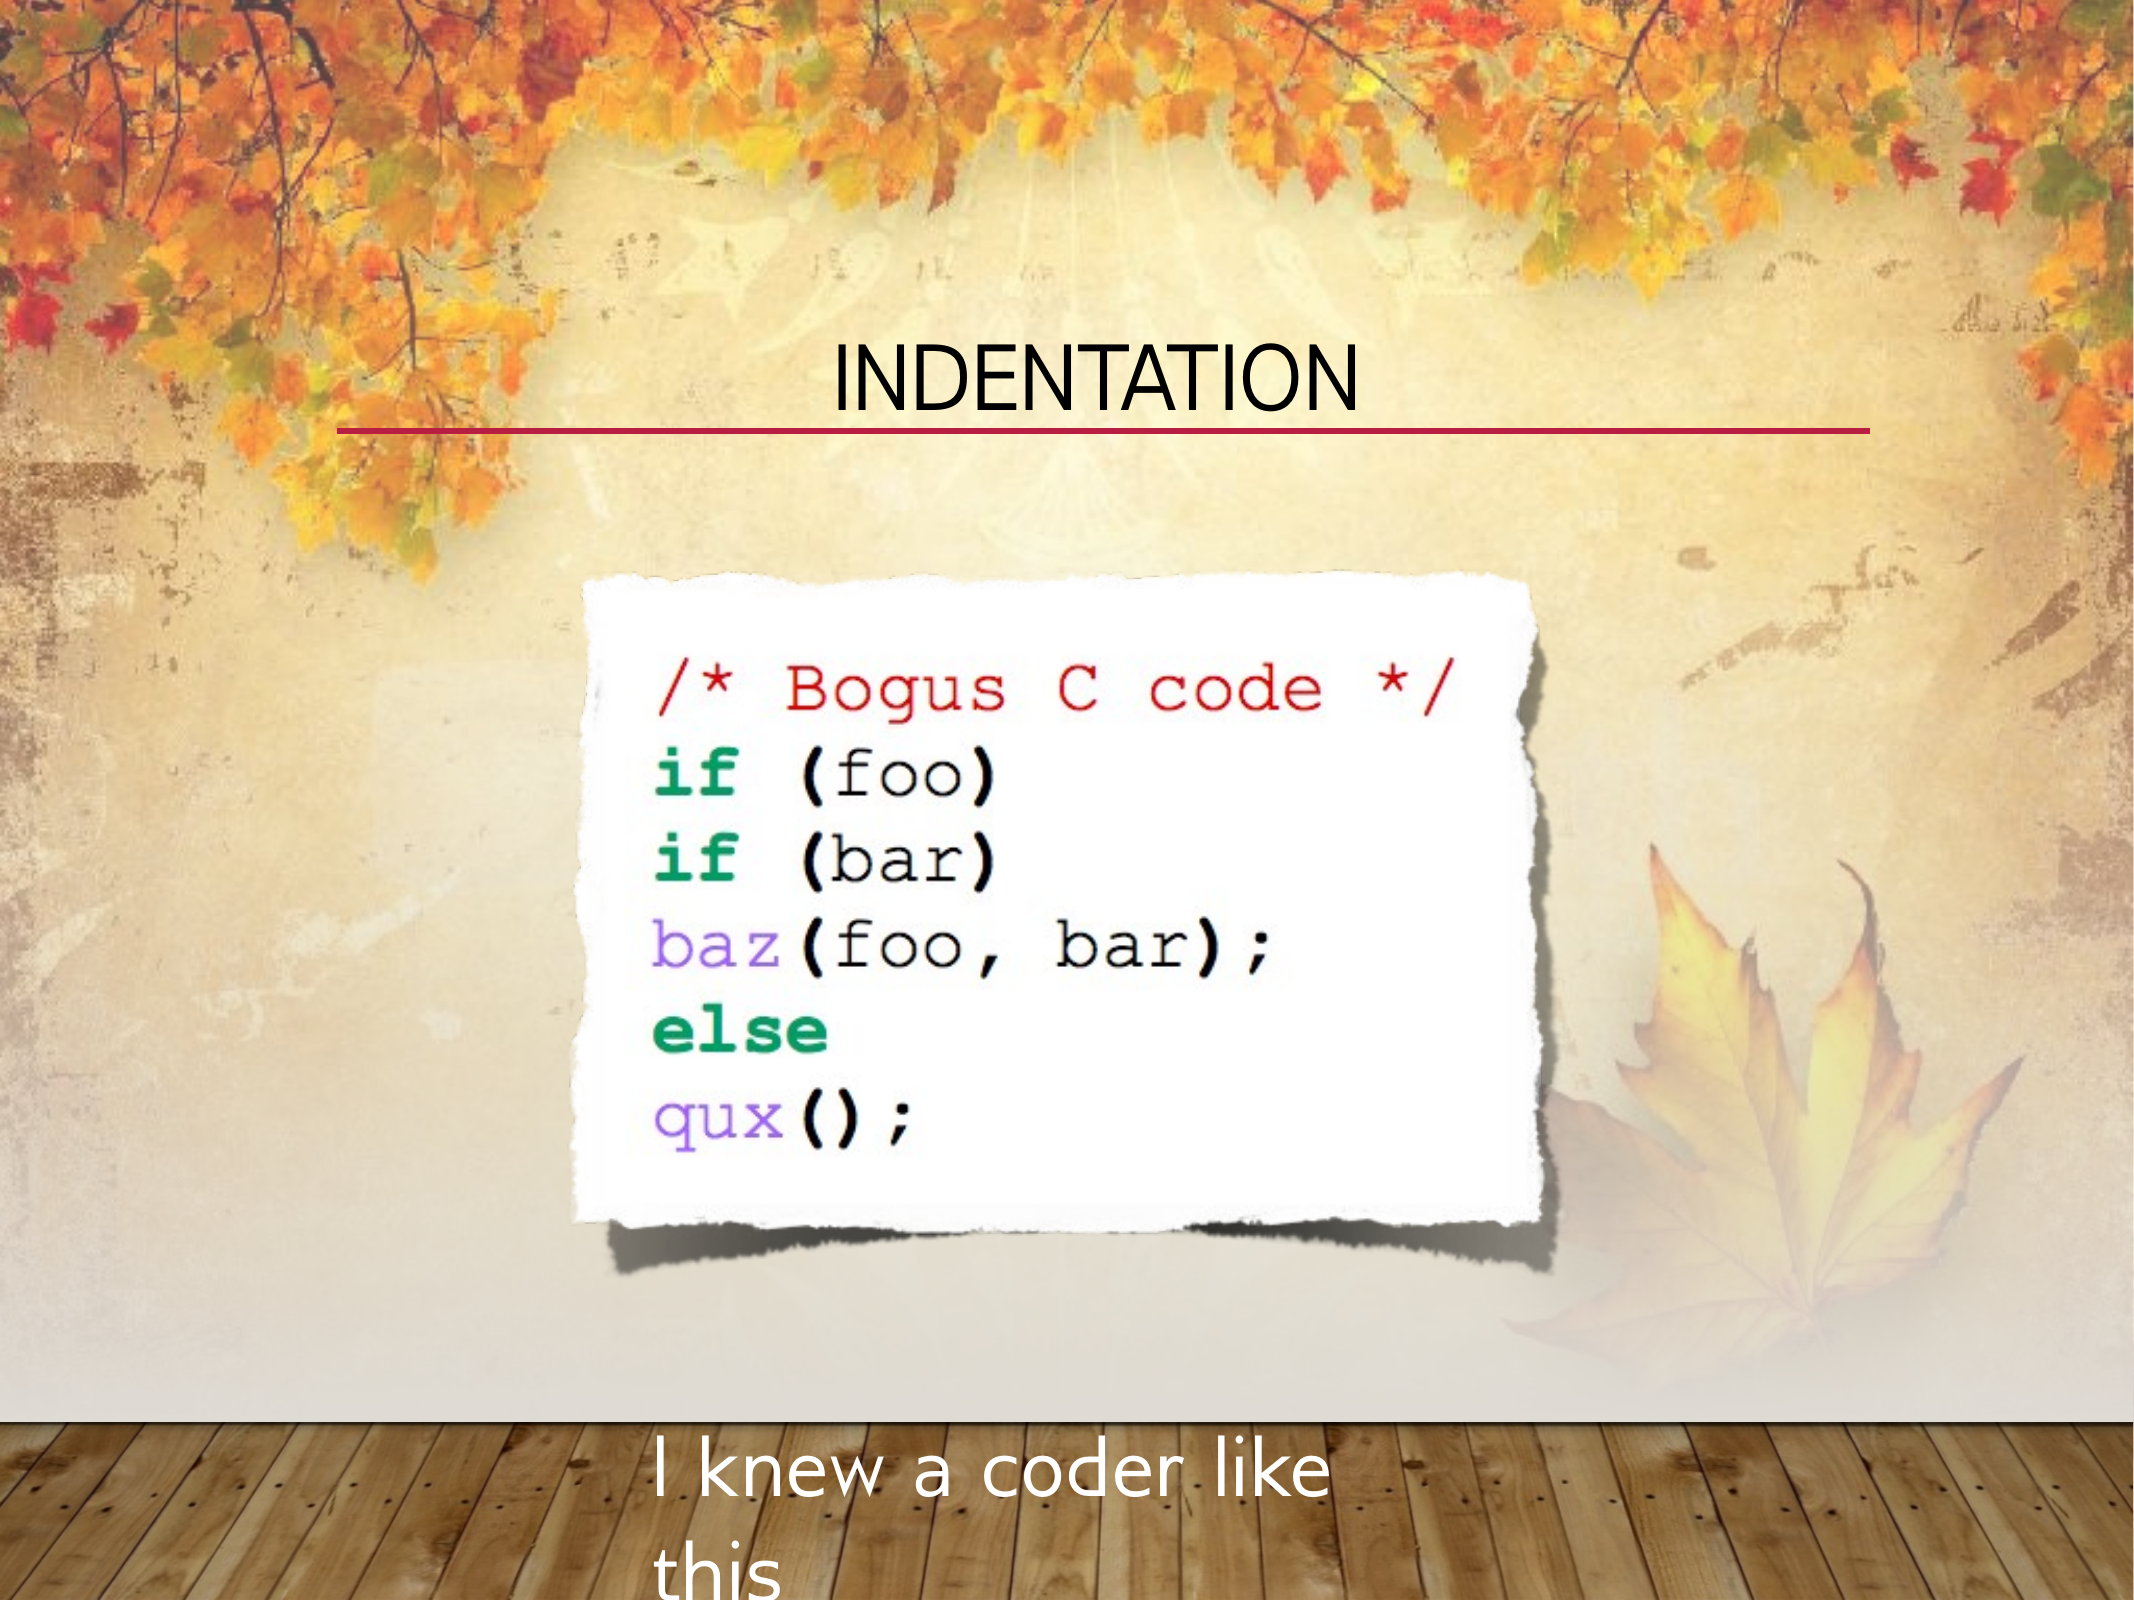

# Indentation

I knew a coder like this